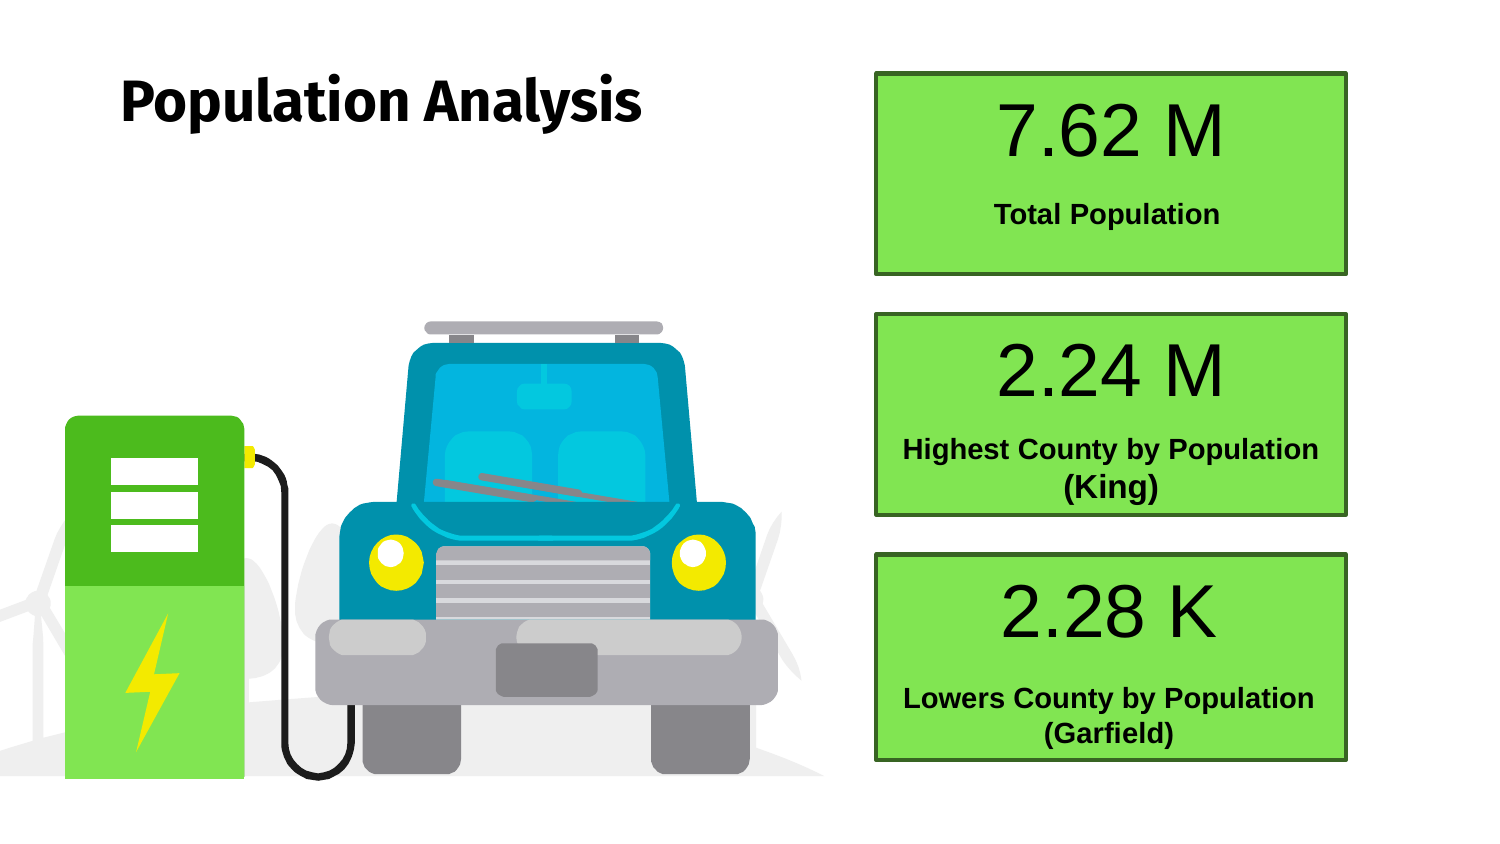

# Population Analysis

7.62 M
Total Population

2.24 M

Highest County by Population
(King)

2.28 K
Lowers County by Population
(Garfield)